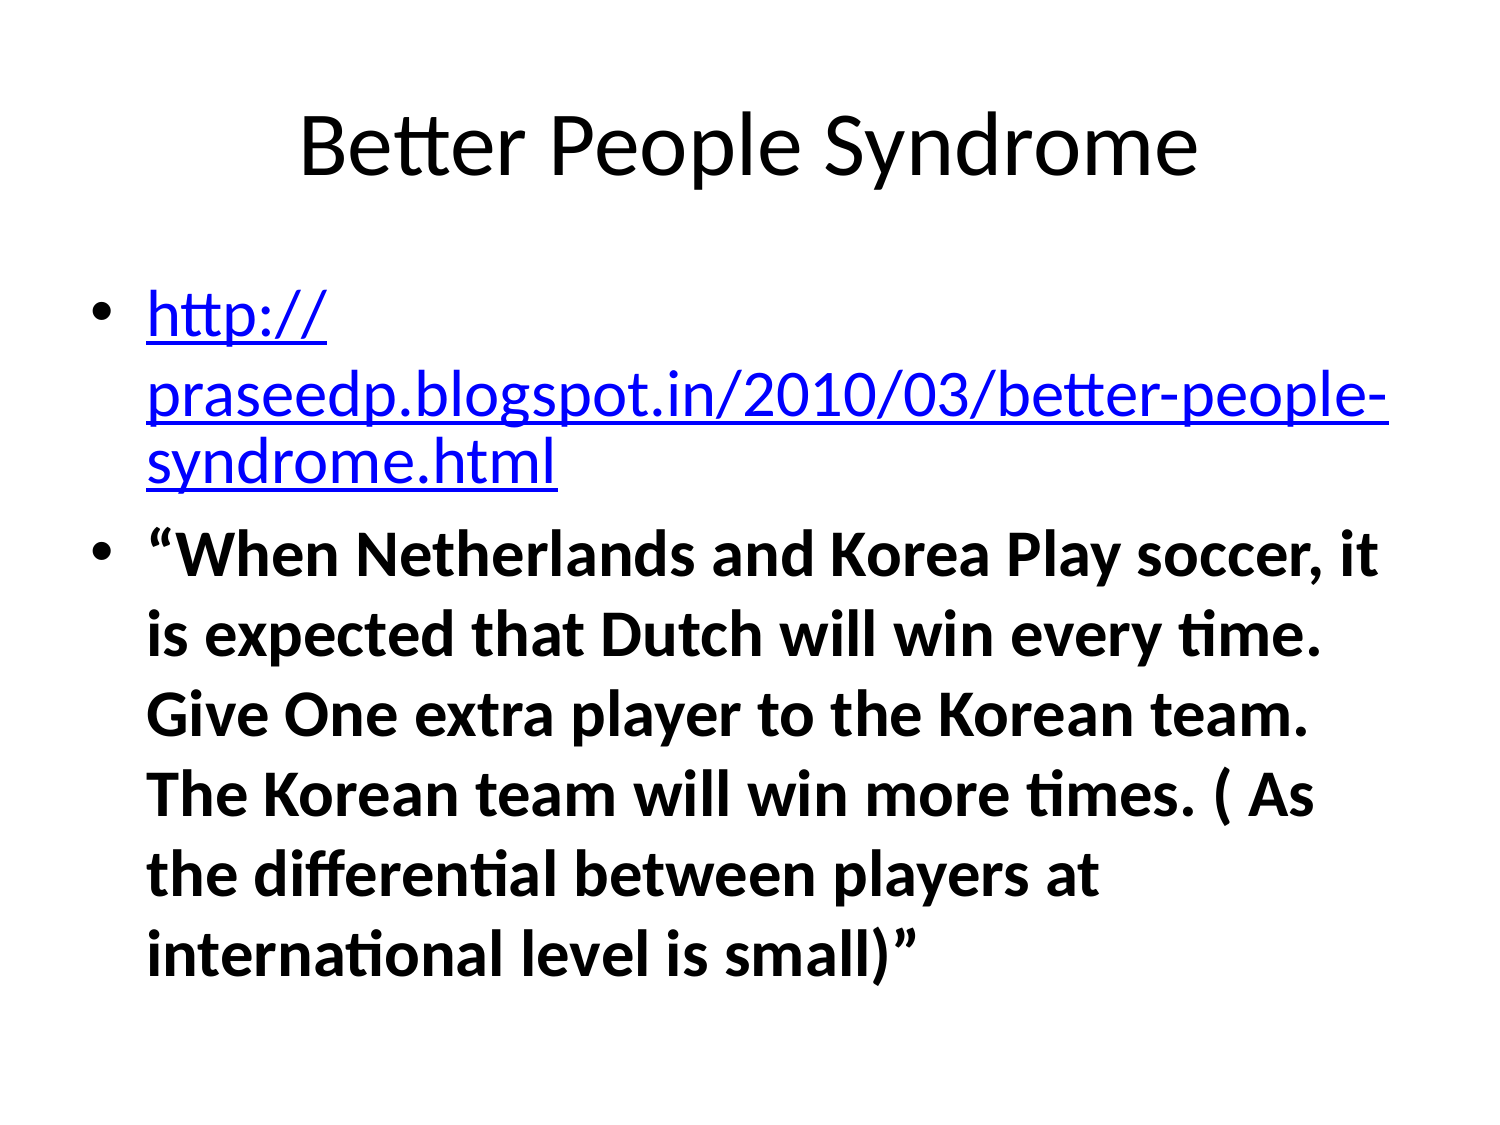

# Better People Syndrome
http://praseedp.blogspot.in/2010/03/better-people-syndrome.html
“When Netherlands and Korea Play soccer, it is expected that Dutch will win every time. Give One extra player to the Korean team. The Korean team will win more times. ( As the differential between players at international level is small)”